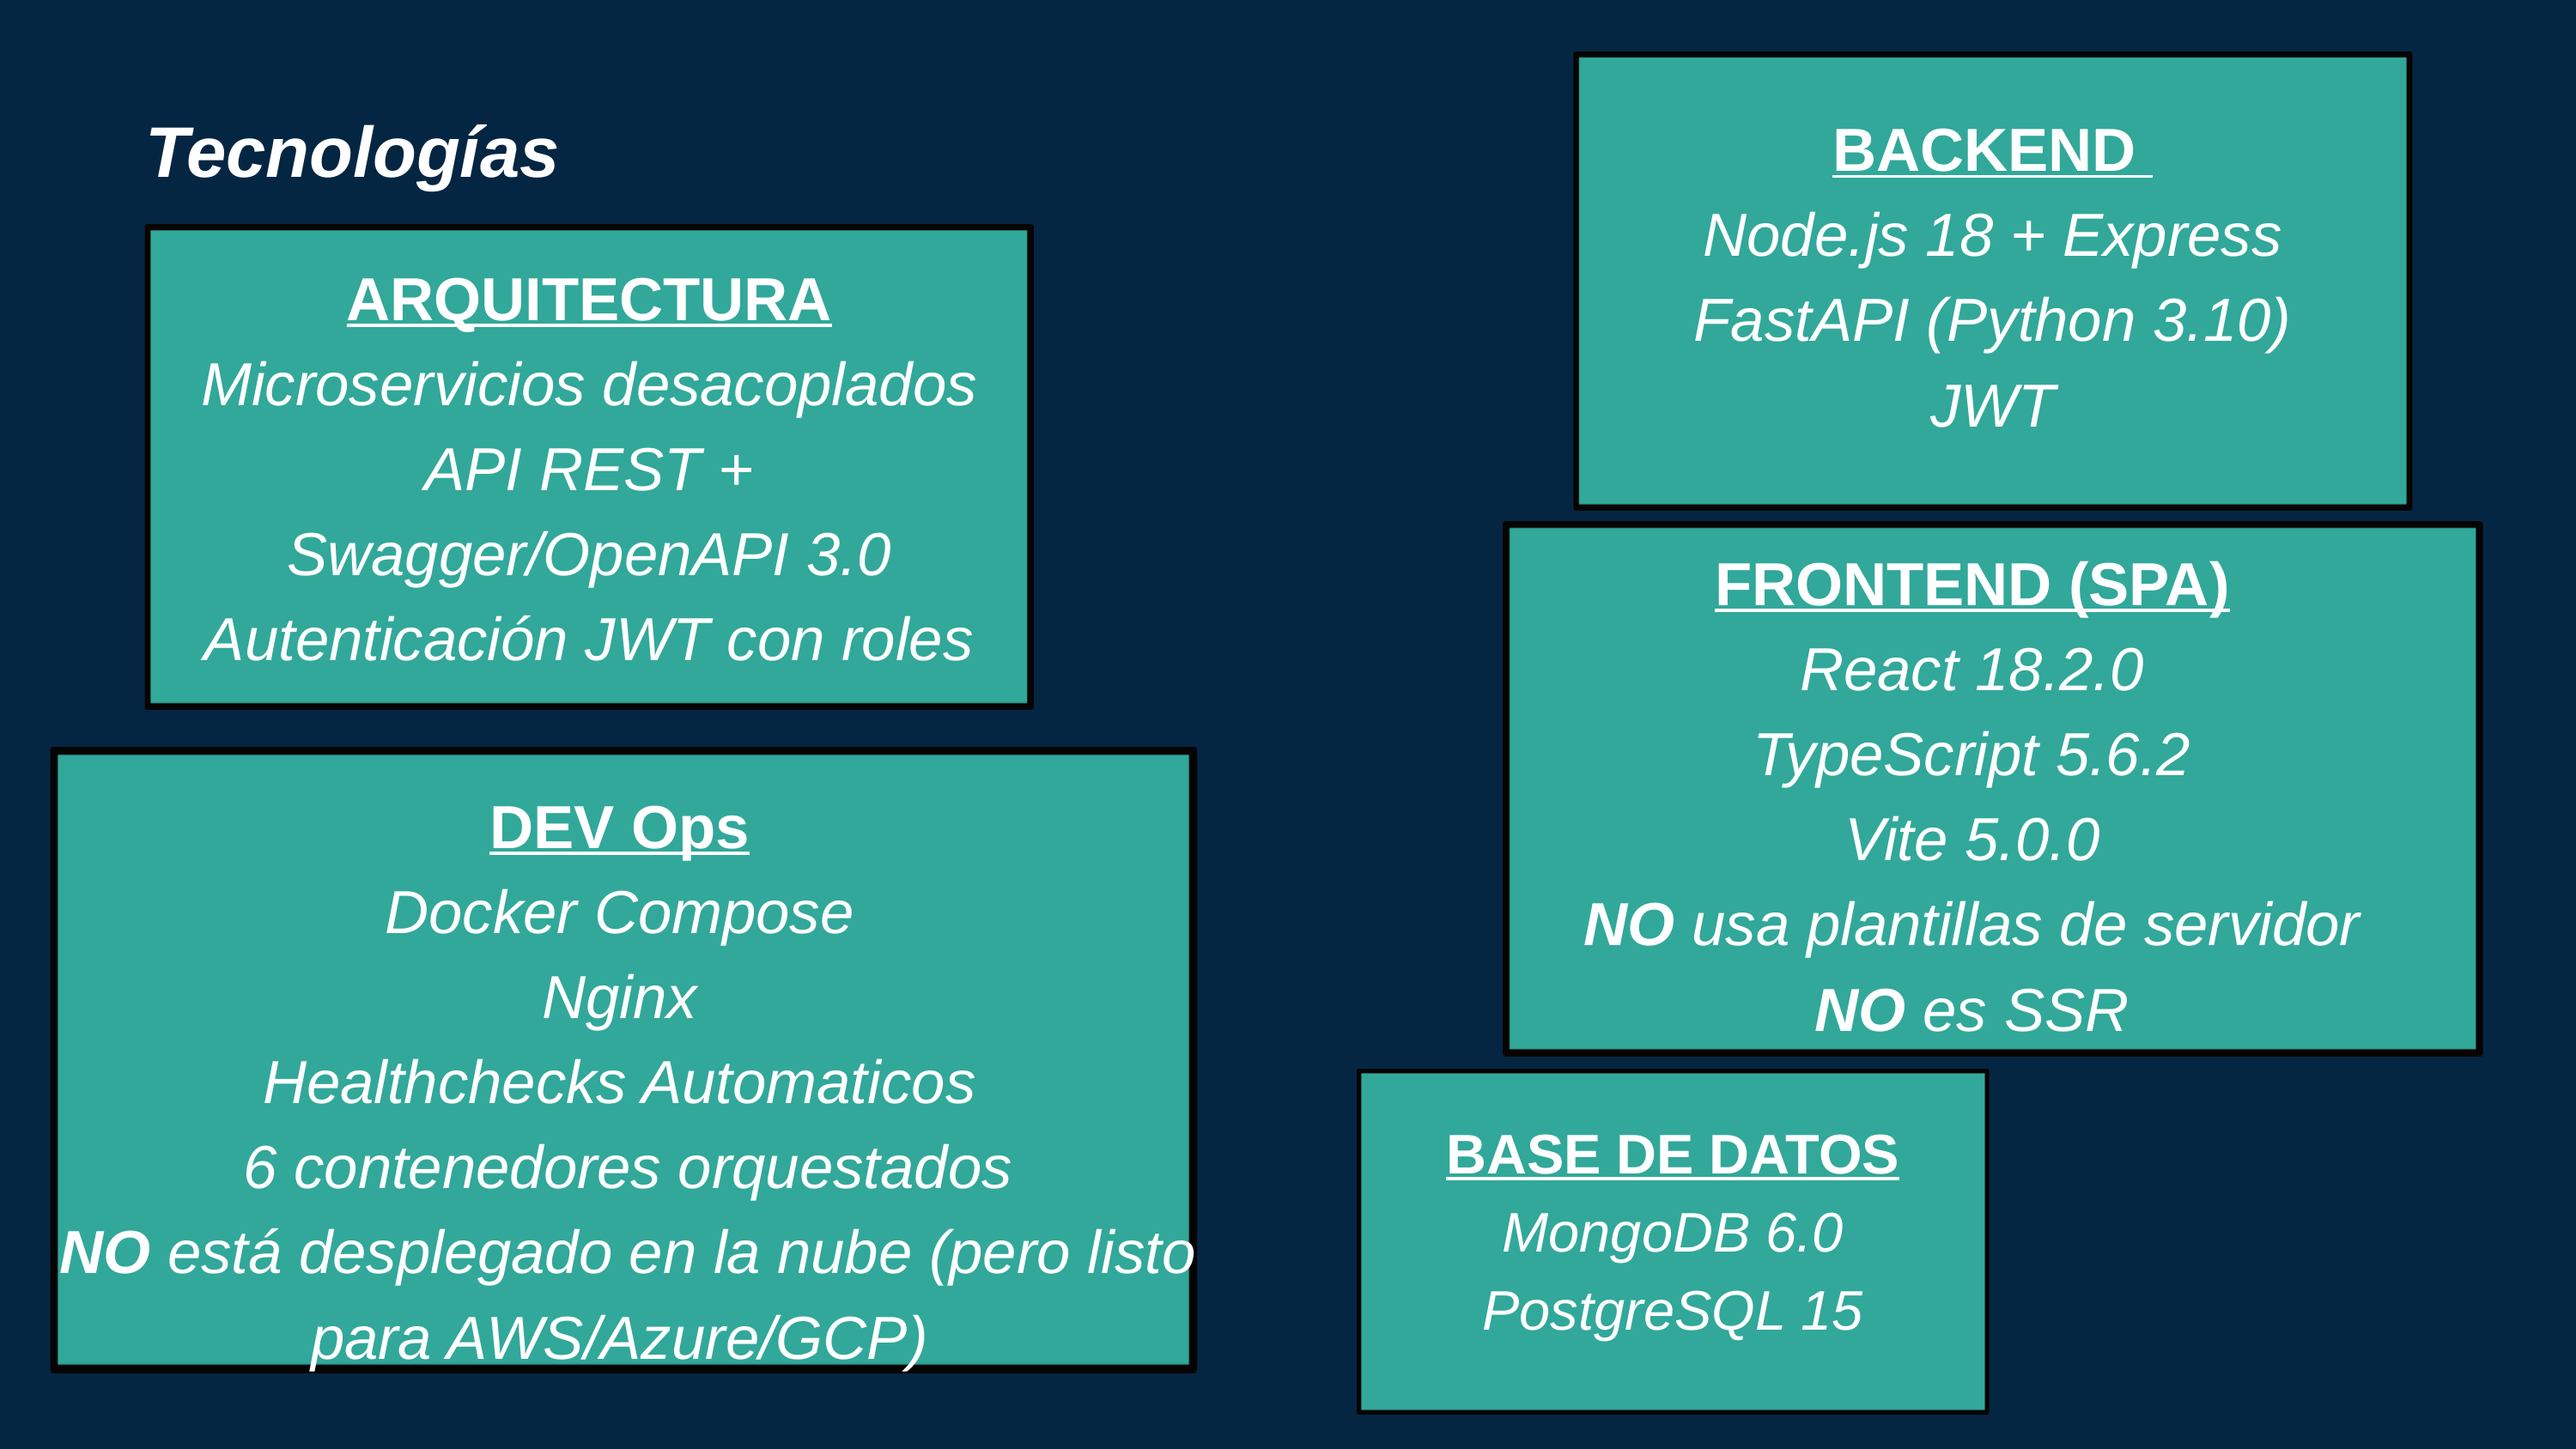

BACKEND
Node.js 18 + Express
FastAPI (Python 3.10)
JWT
Tecnologías

ARQUITECTURA
Microservicios desacoplados
API REST + Swagger/OpenAPI 3.0
Autenticación JWT con roles

FRONTEND (SPA)
React 18.2.0
TypeScript 5.6.2
Vite 5.0.0
NO usa plantillas de servidor
NO es SSR

DEV Ops
Docker Compose
Nginx
Healthchecks Automaticos
 6 contenedores orquestados
 NO está desplegado en la nube (pero listo para AWS/Azure/GCP)

BASE DE DATOS
MongoDB 6.0
PostgreSQL 15